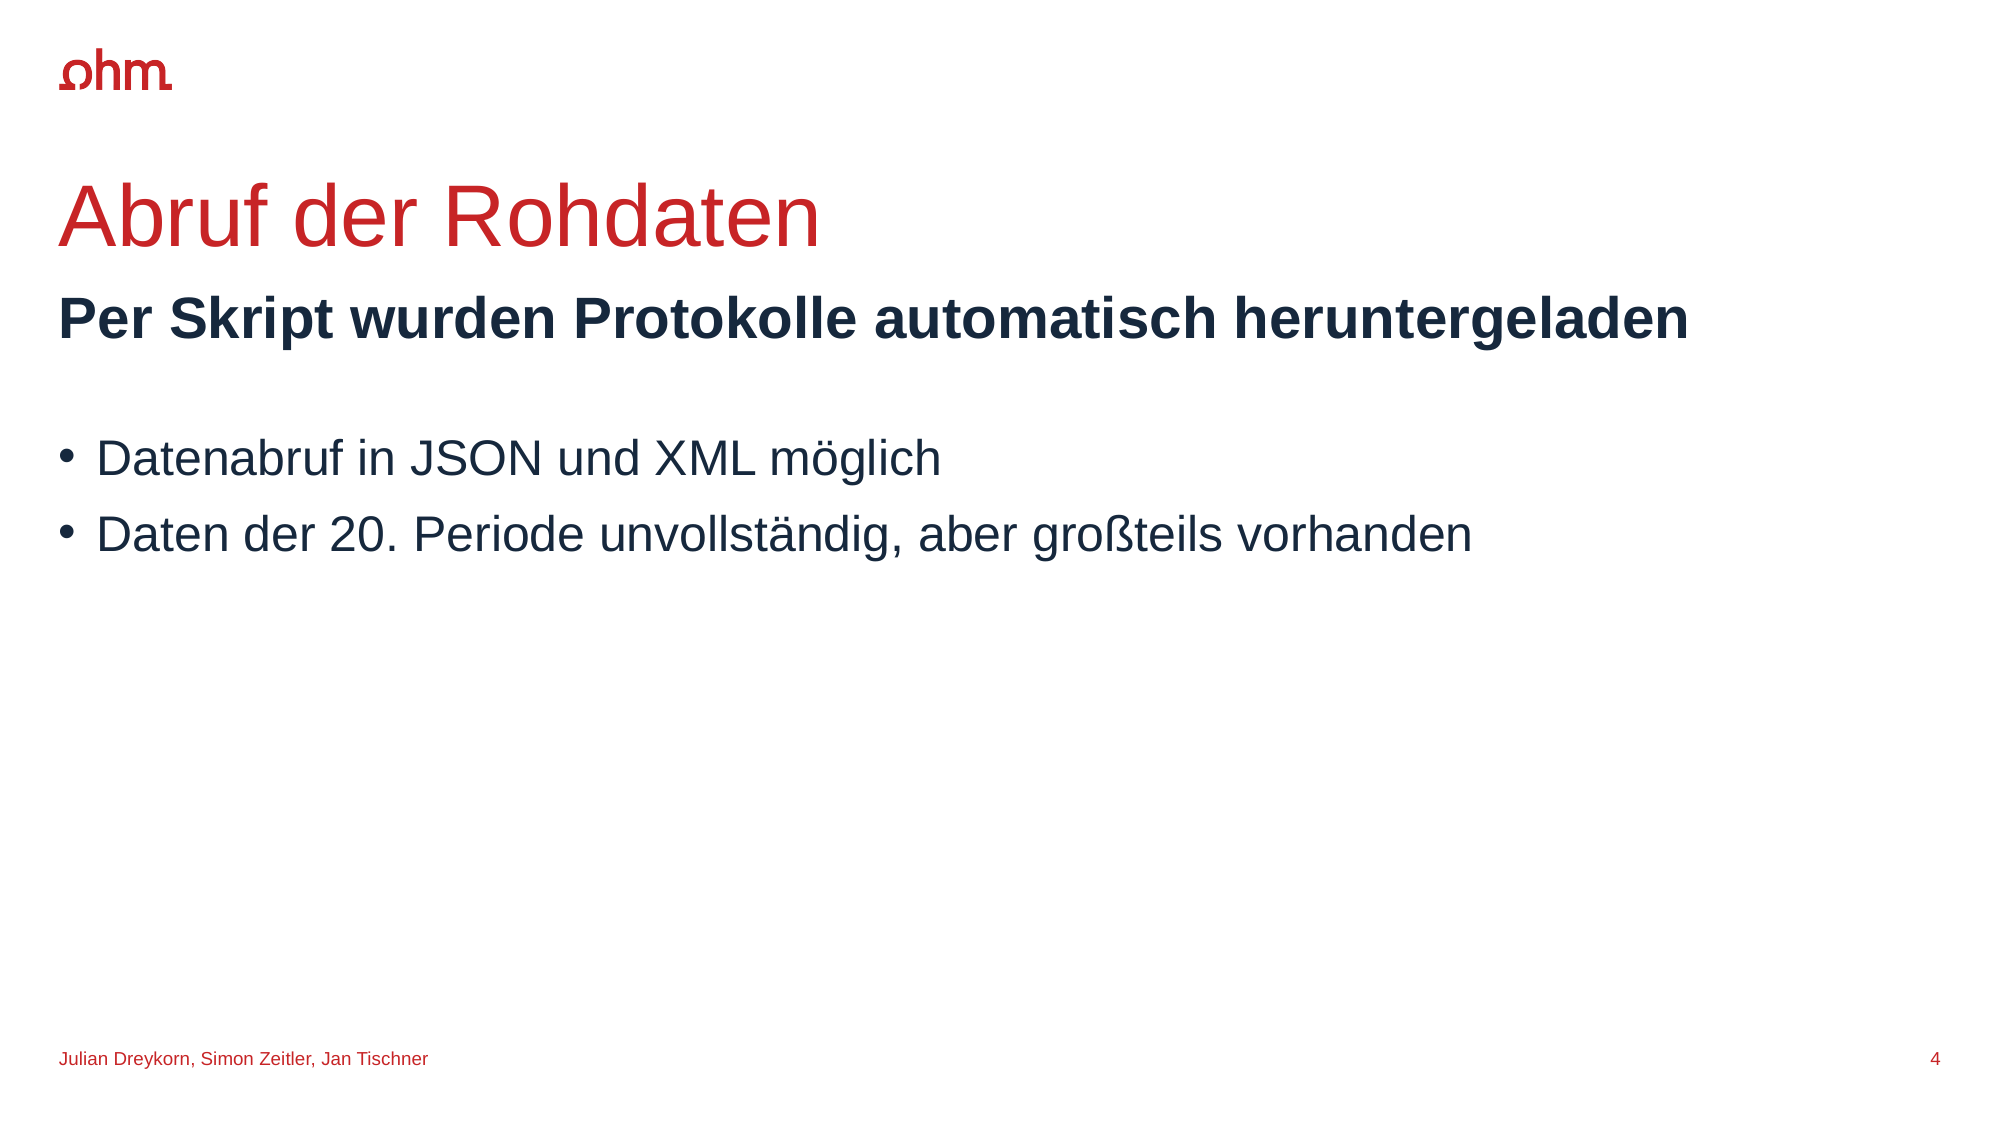

# Abruf der Rohdaten
Per Skript wurden Protokolle automatisch heruntergeladen
Datenabruf in JSON und XML möglich
Daten der 20. Periode unvollständig, aber großteils vorhanden
Julian Dreykorn, Simon Zeitler, Jan Tischner
4